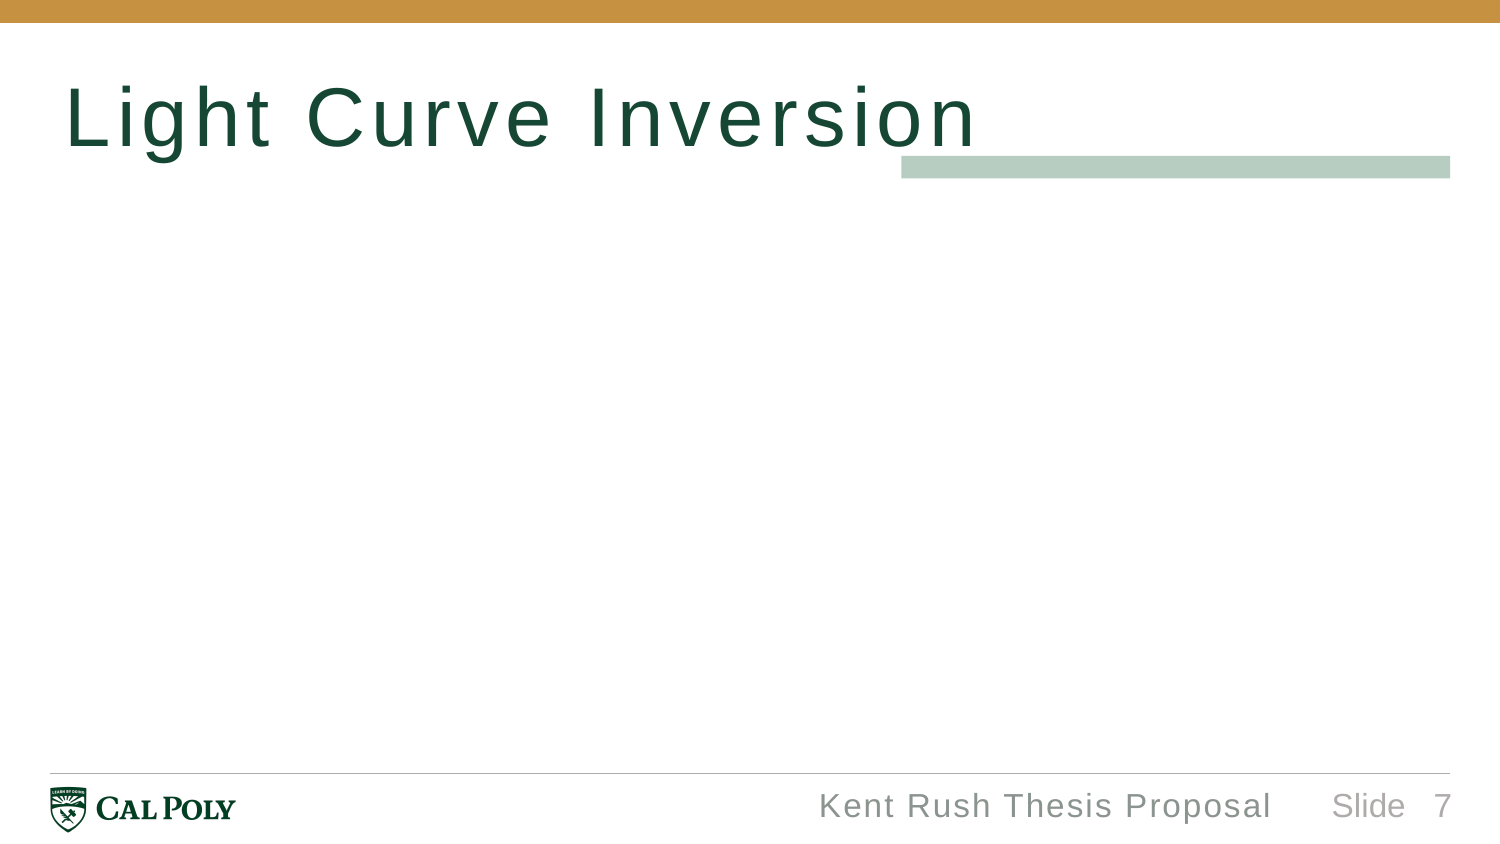

# Light Curve Inversion

Kent Rush Thesis Proposal
Slide   7